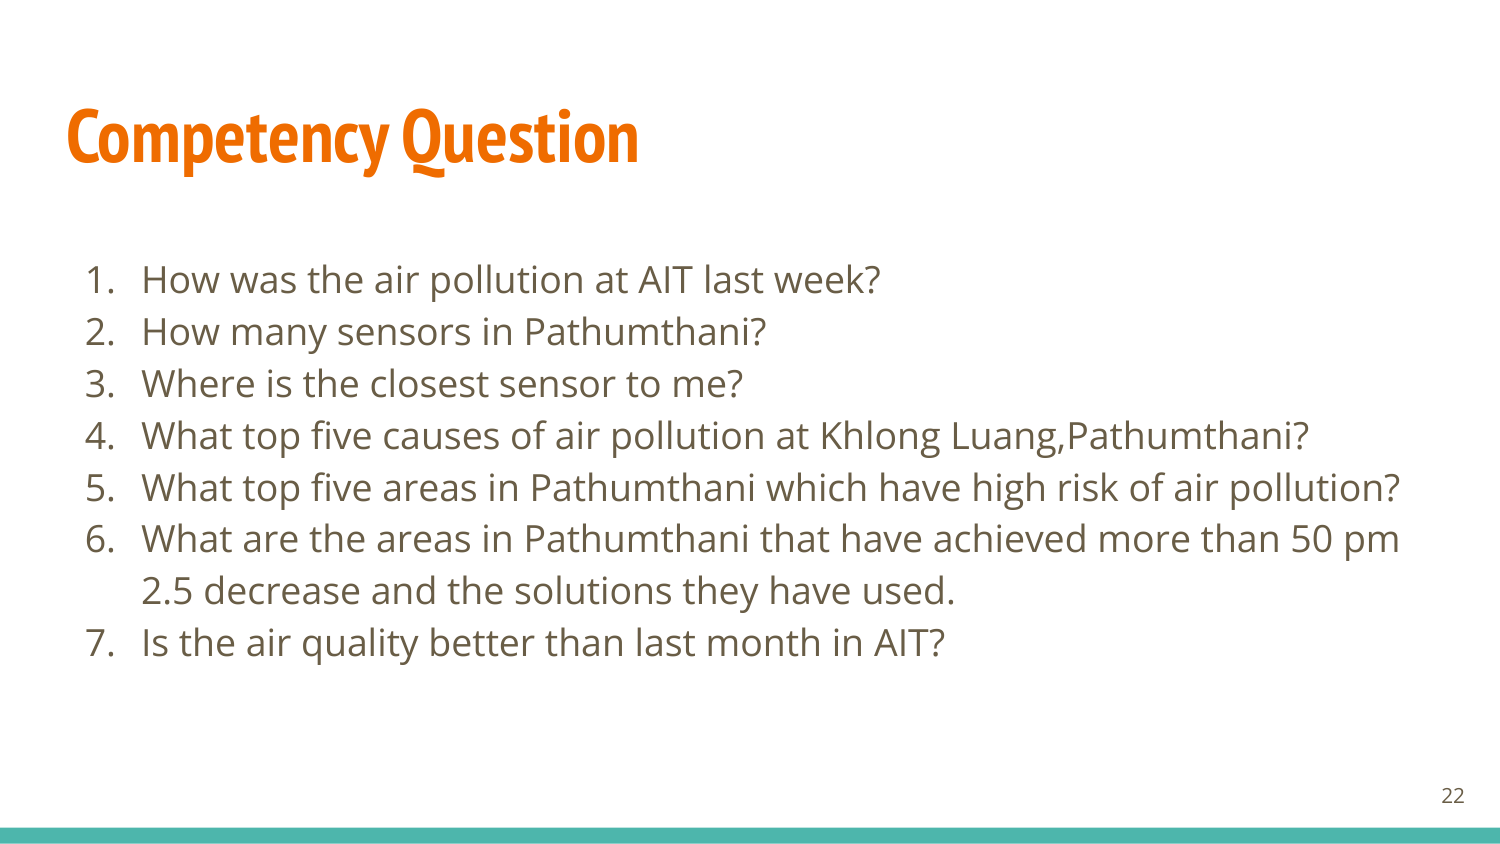

# Competency Question
How was the air pollution at AIT last week?
How many sensors in Pathumthani?
Where is the closest sensor to me?
What top five causes of air pollution at Khlong Luang,Pathumthani?
What top five areas in Pathumthani which have high risk of air pollution?
What are the areas in Pathumthani that have achieved more than 50 pm 2.5 decrease and the solutions they have used.
Is the air quality better than last month in AIT?

22